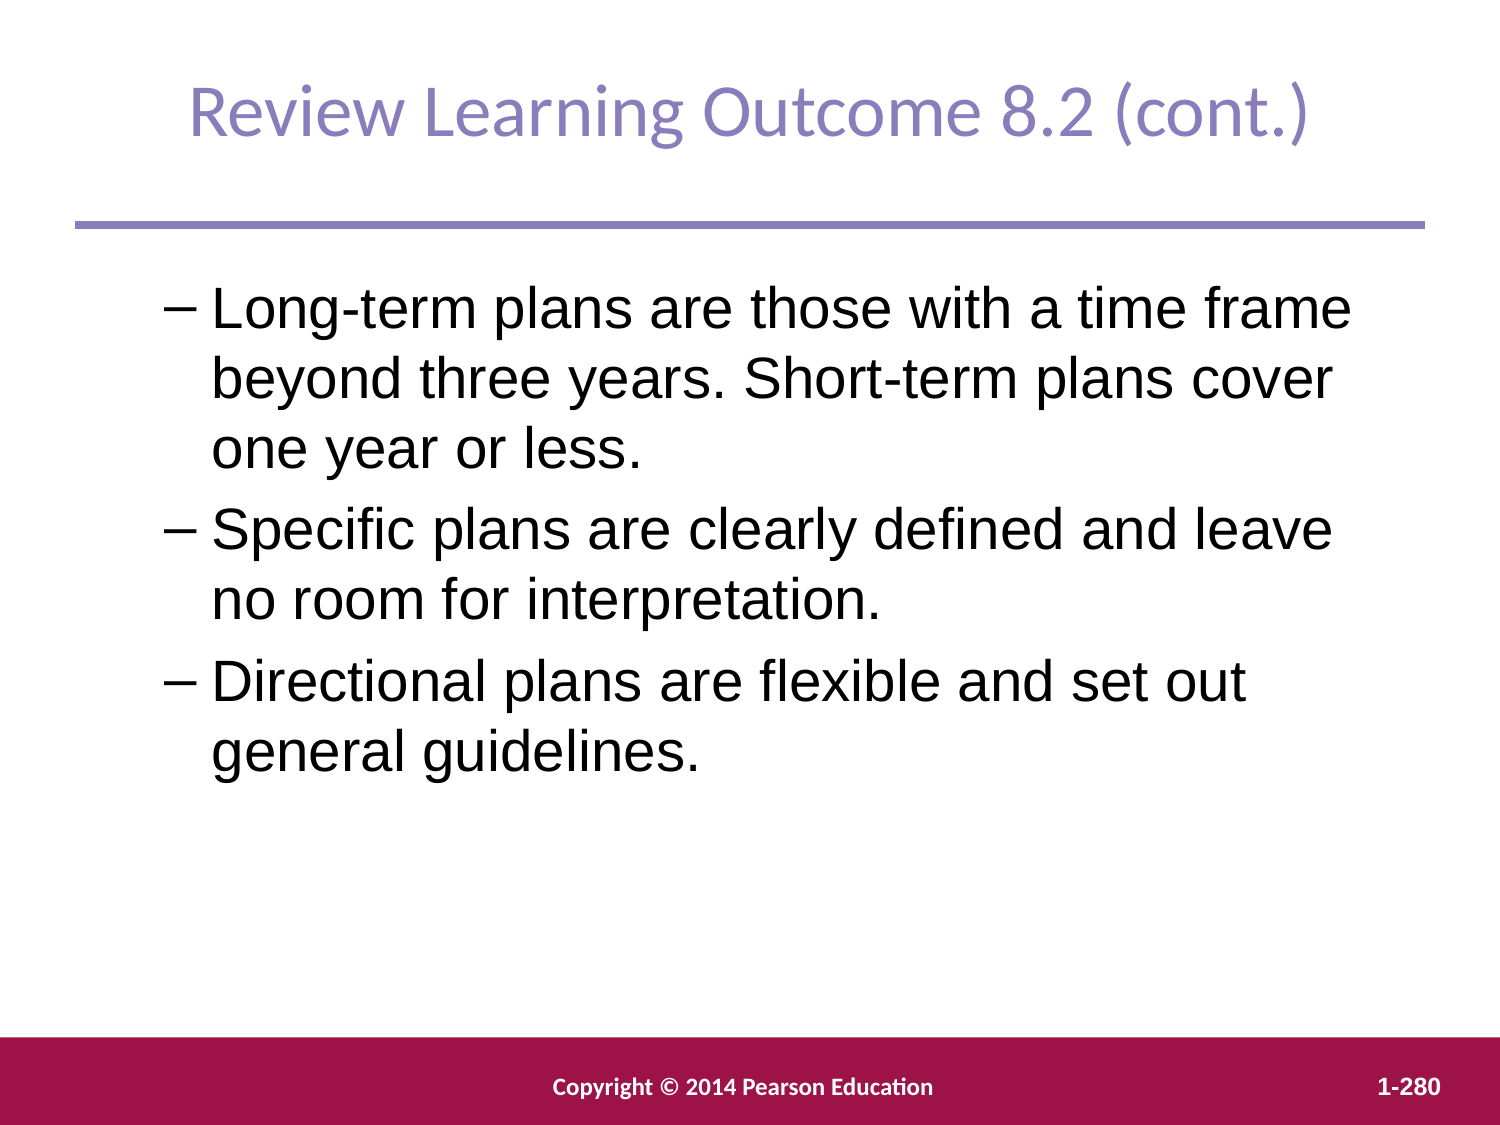

Review Learning Outcome 8.2 (cont.)
Long-term plans are those with a time frame beyond three years. Short-term plans cover one year or less.
Specific plans are clearly defined and leave no room for interpretation.
Directional plans are flexible and set out general guidelines.